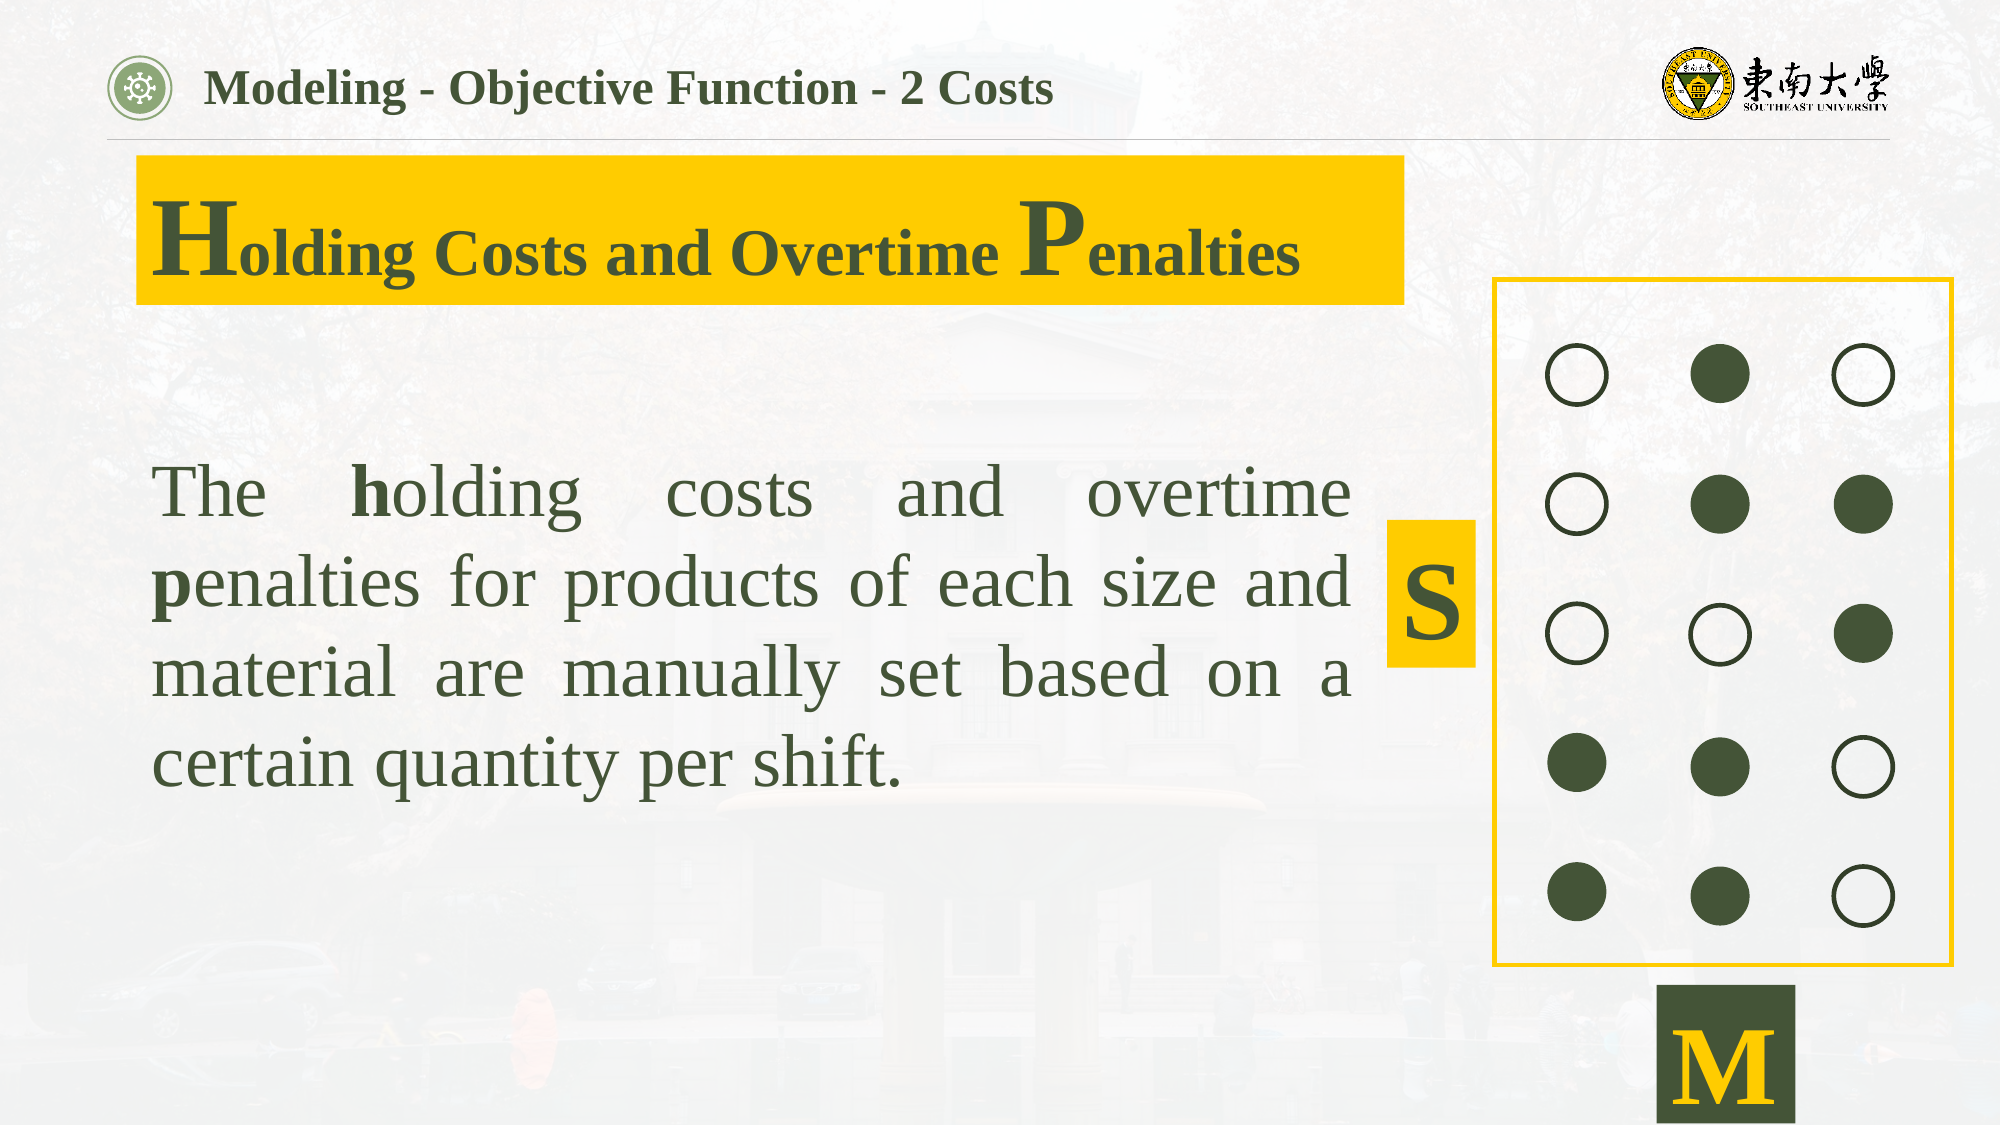

Modeling - Objective Function - 2 Costs

Holding Costs and Overtime Penalties

The holding costs and overtime penalties for products of each size and material are manually set based on a certain quantity per shift.

S

M